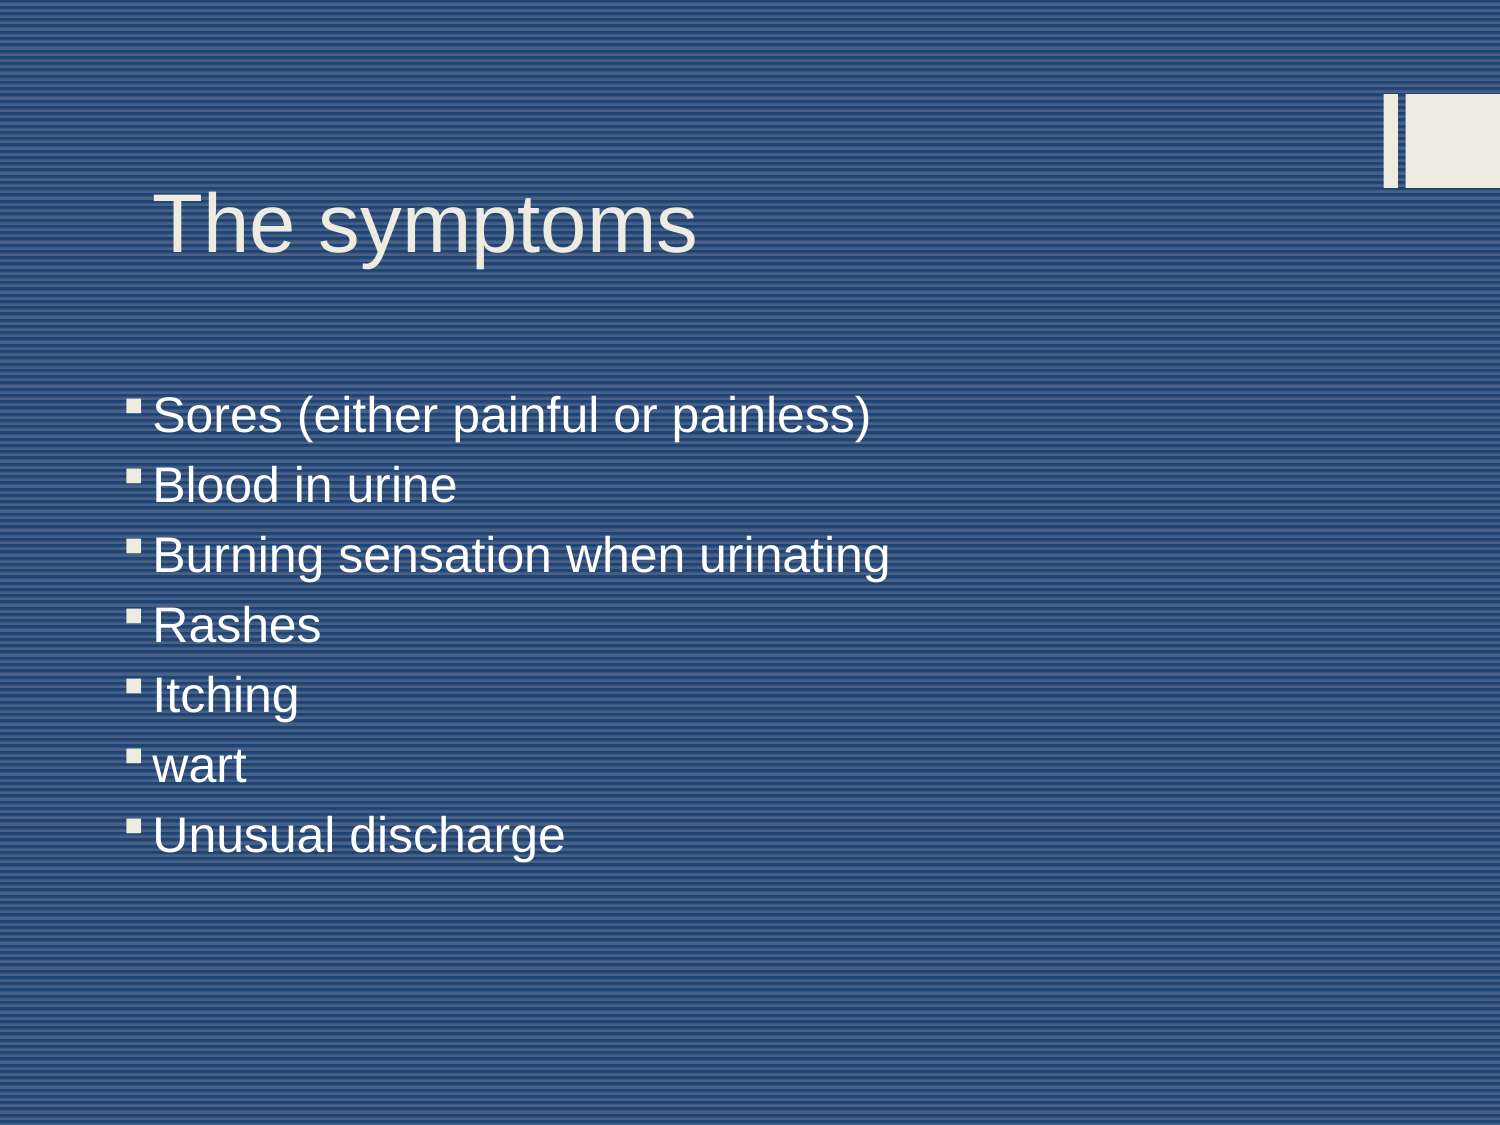

# The symptoms
Sores (either painful or painless)
Blood in urine
Burning sensation when urinating
Rashes
Itching
wart
Unusual discharge